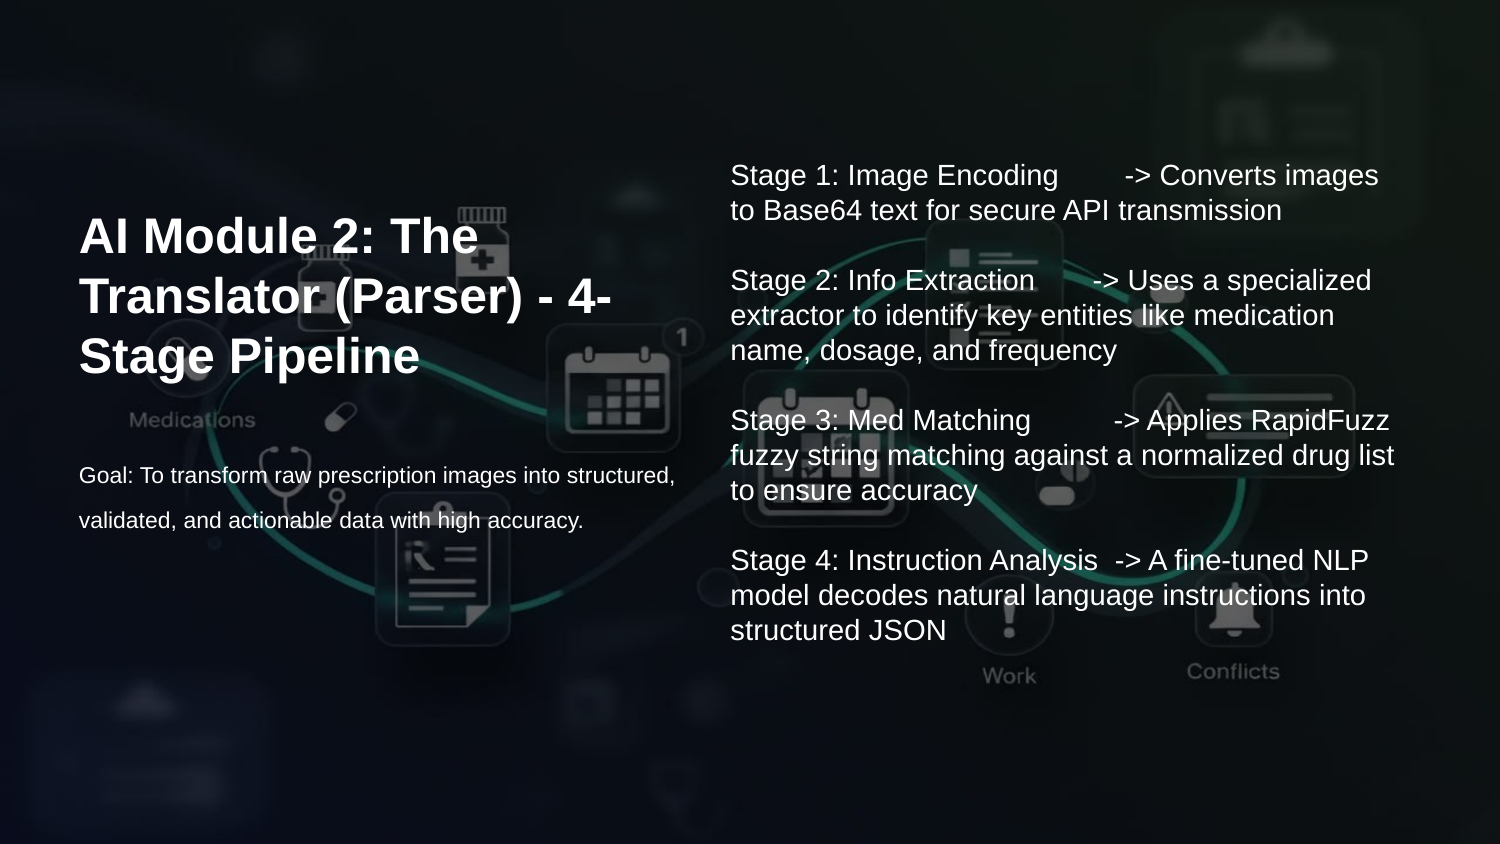

Stage 1: Image Encoding        -> Converts images to Base64 text for secure API transmission

Stage 2: Info Extraction       -> Uses a specialized extractor to identify key entities like medication name, dosage, and frequency

Stage 3: Med Matching          -> Applies RapidFuzz fuzzy string matching against a normalized drug list to ensure accuracy

Stage 4: Instruction Analysis  -> A fine-tuned NLP model decodes natural language instructions into structured JSON
AI Module 2: The Translator (Parser) - 4-Stage Pipeline
Goal: To transform raw prescription images into structured, validated, and actionable data with high accuracy.